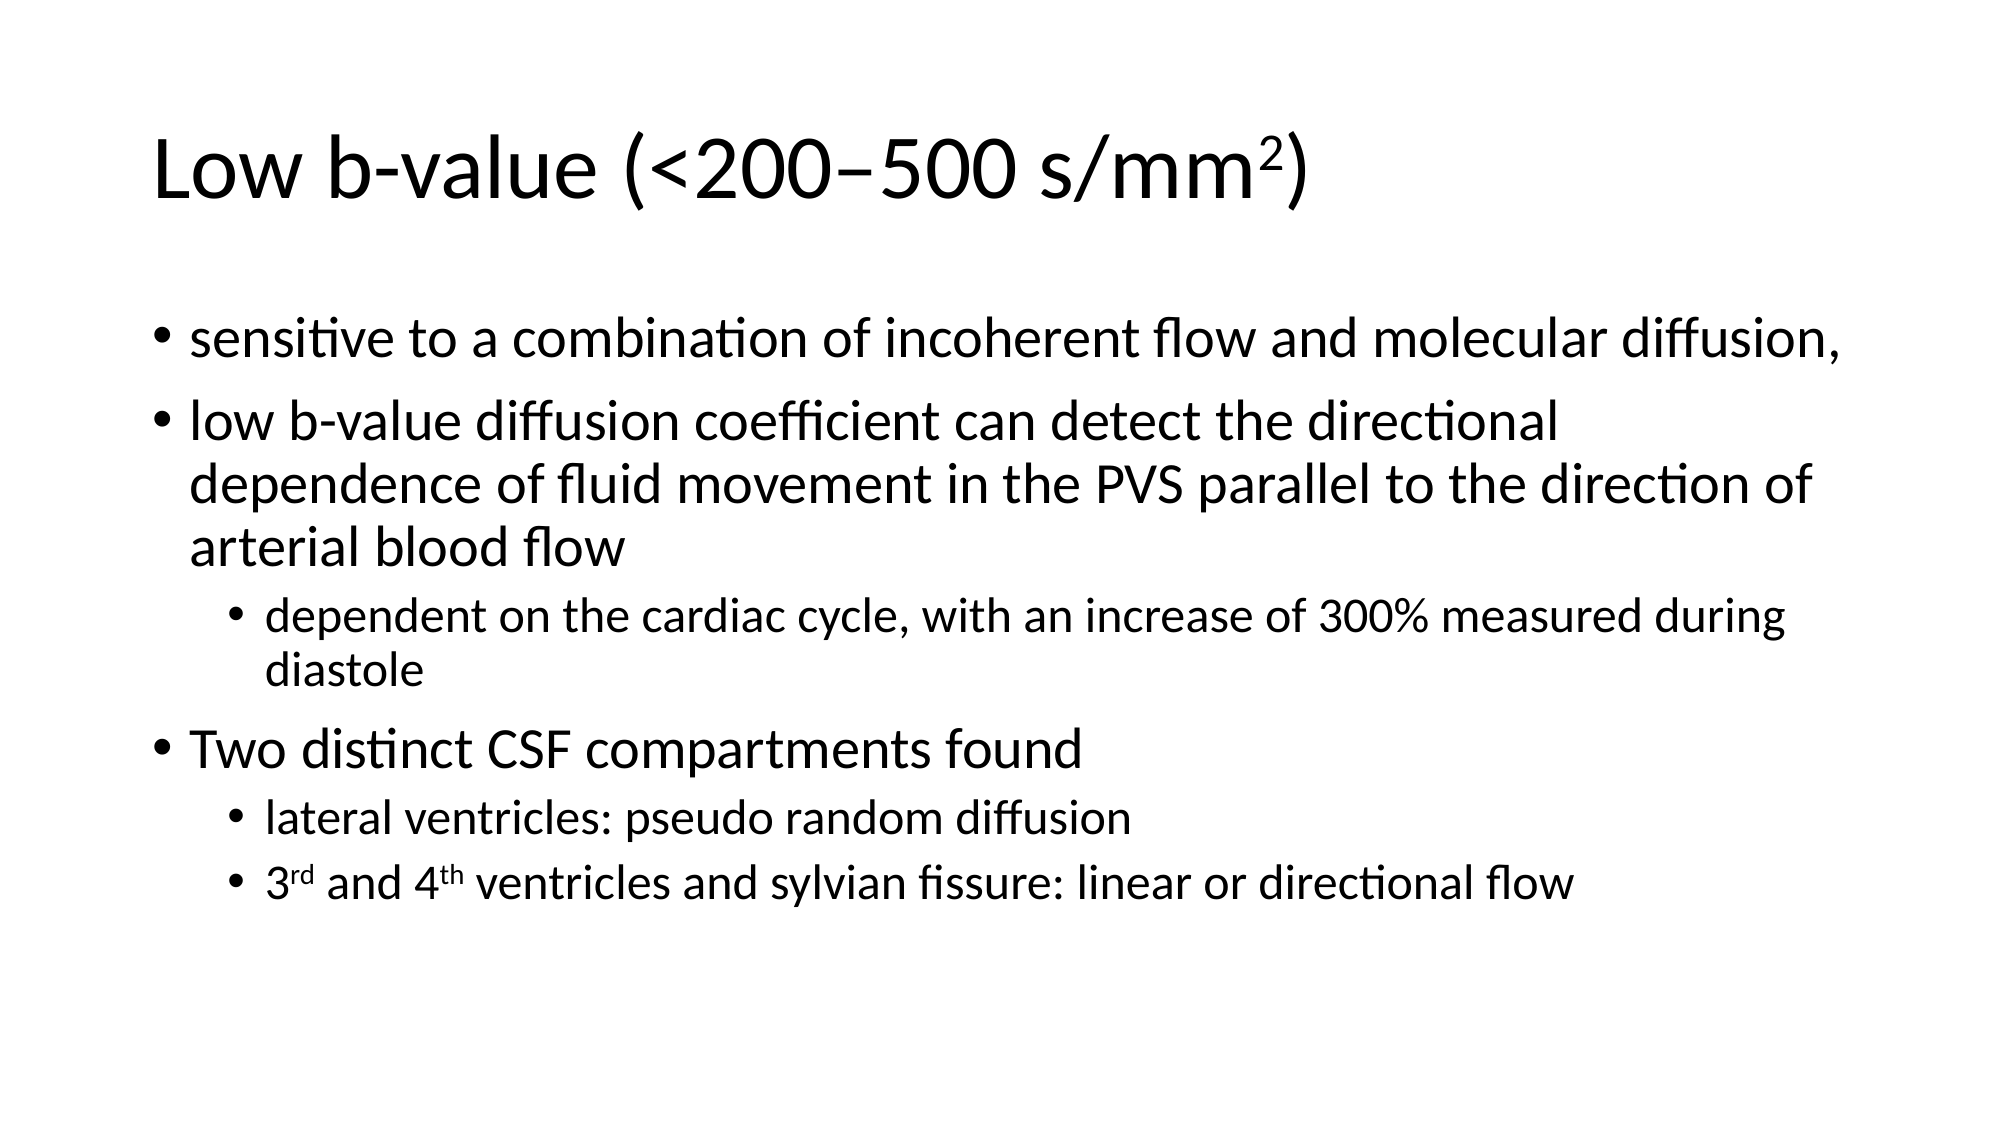

# Low b-value (<200–500 s/mm2)
sensitive to a combination of incoherent flow and molecular diffusion,
low b-value diffusion coefficient can detect the directional dependence of fluid movement in the PVS parallel to the direction of arterial blood flow
dependent on the cardiac cycle, with an increase of 300% measured during diastole
Two distinct CSF compartments found
lateral ventricles: pseudo random diffusion
3rd and 4th ventricles and sylvian fissure: linear or directional flow